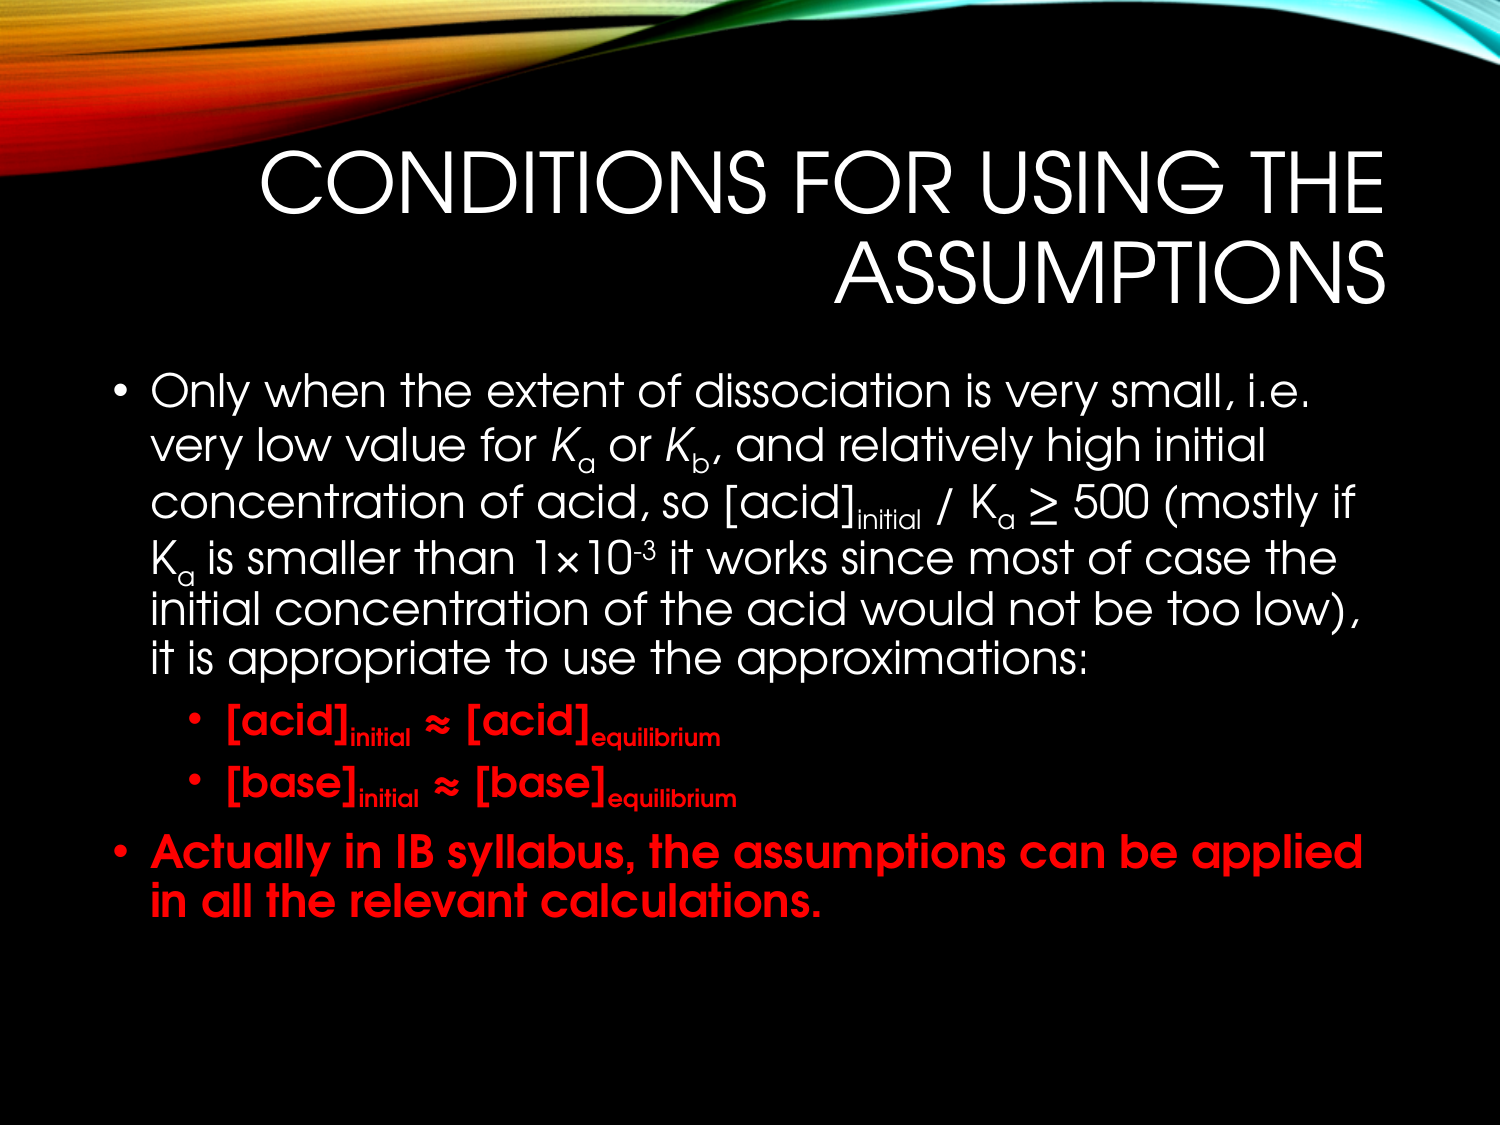

# Conditions for using the assumptions
Only when the extent of dissociation is very small, i.e. very low value for Ka or Kb, and relatively high initial concentration of acid, so [acid]initial / Ka ≥ 500 (mostly if Ka is smaller than 1×10-3 it works since most of case the initial concentration of the acid would not be too low), it is appropriate to use the approximations:
[acid]initial ≈ [acid]equilibrium
[base]initial ≈ [base]equilibrium
Actually in IB syllabus, the assumptions can be applied in all the relevant calculations.